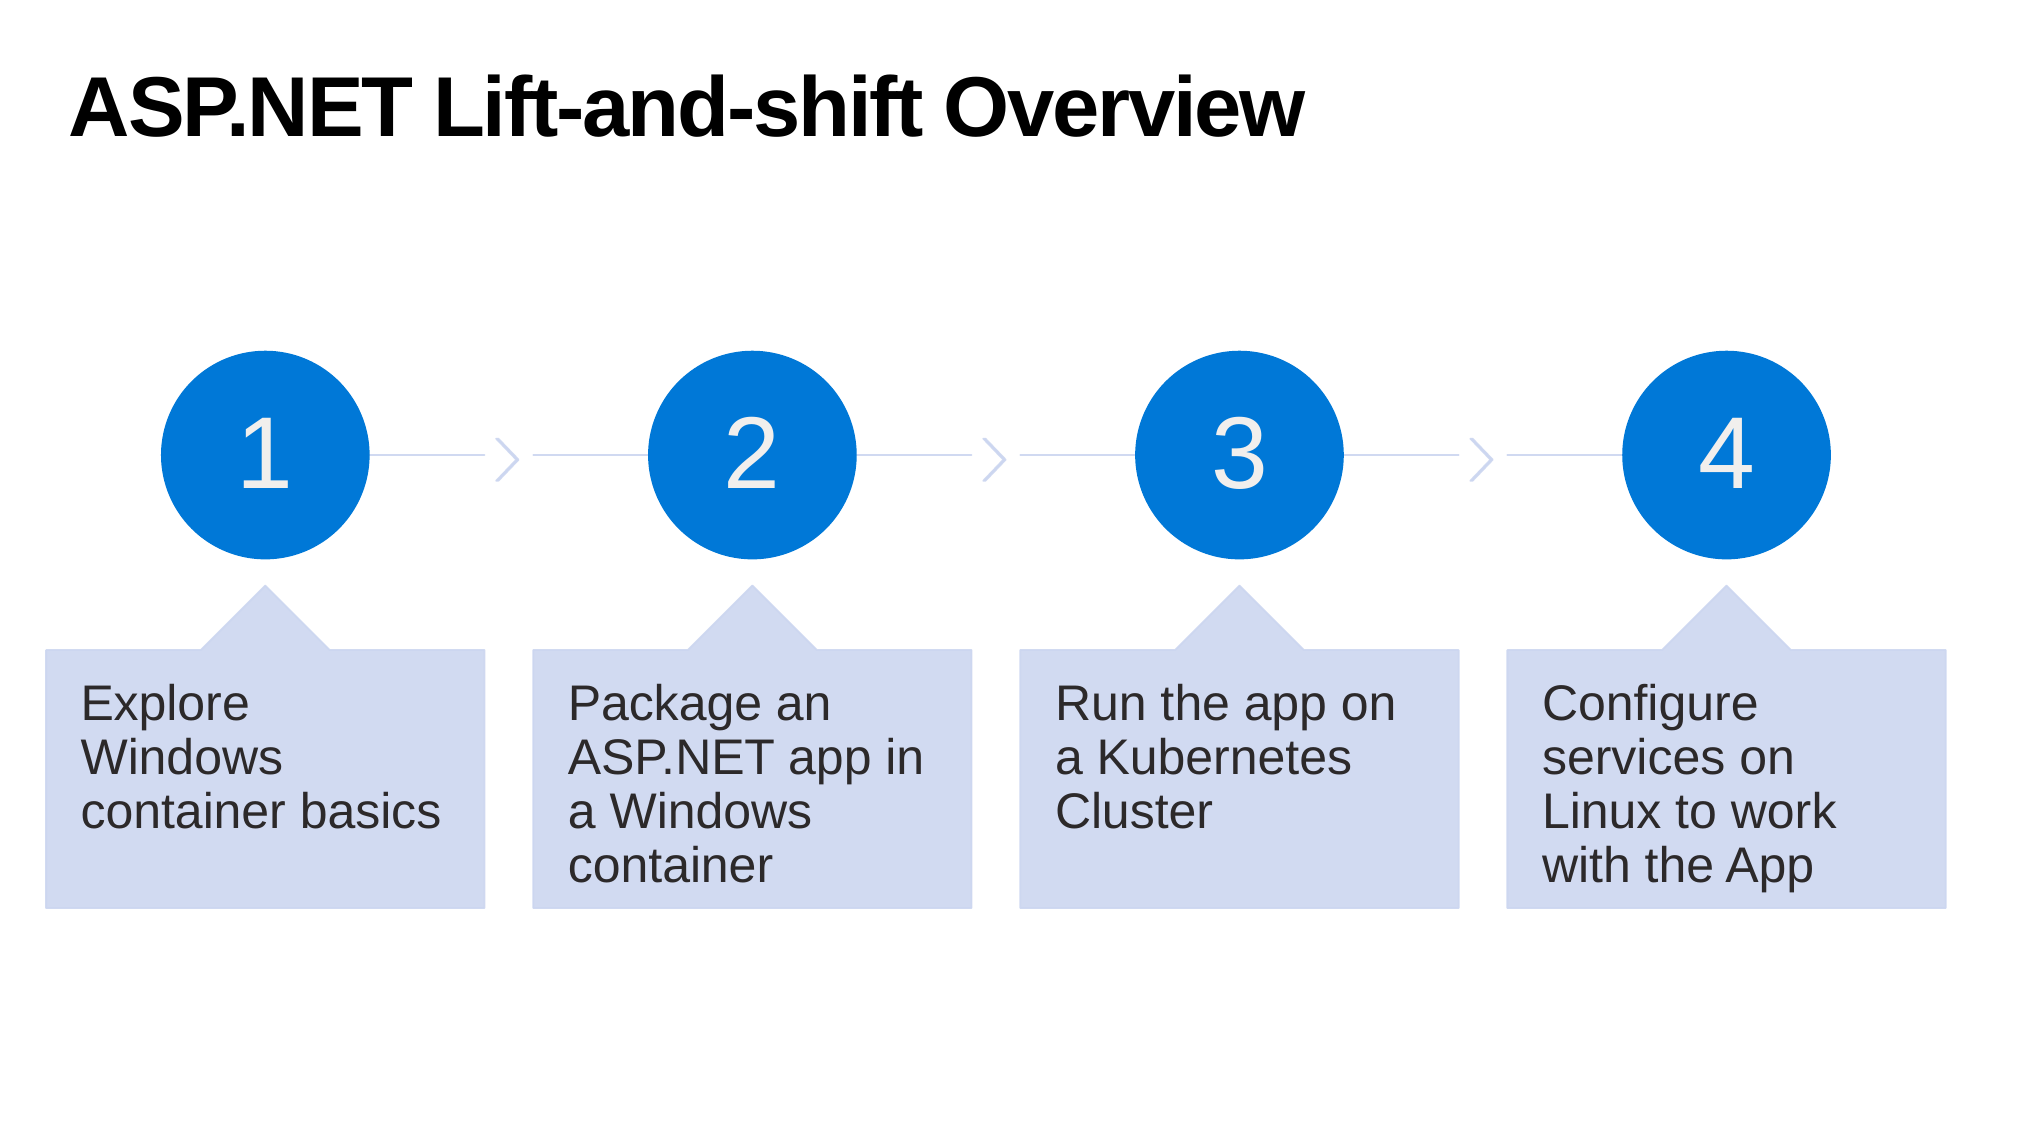

# ASP.NET Lift-and-shift Overview
1
Explore Windows container basics
2
Package an ASP.NET app in a Windows container
3
Run the app on a Kubernetes Cluster
4
Configure services on Linux to work with the App